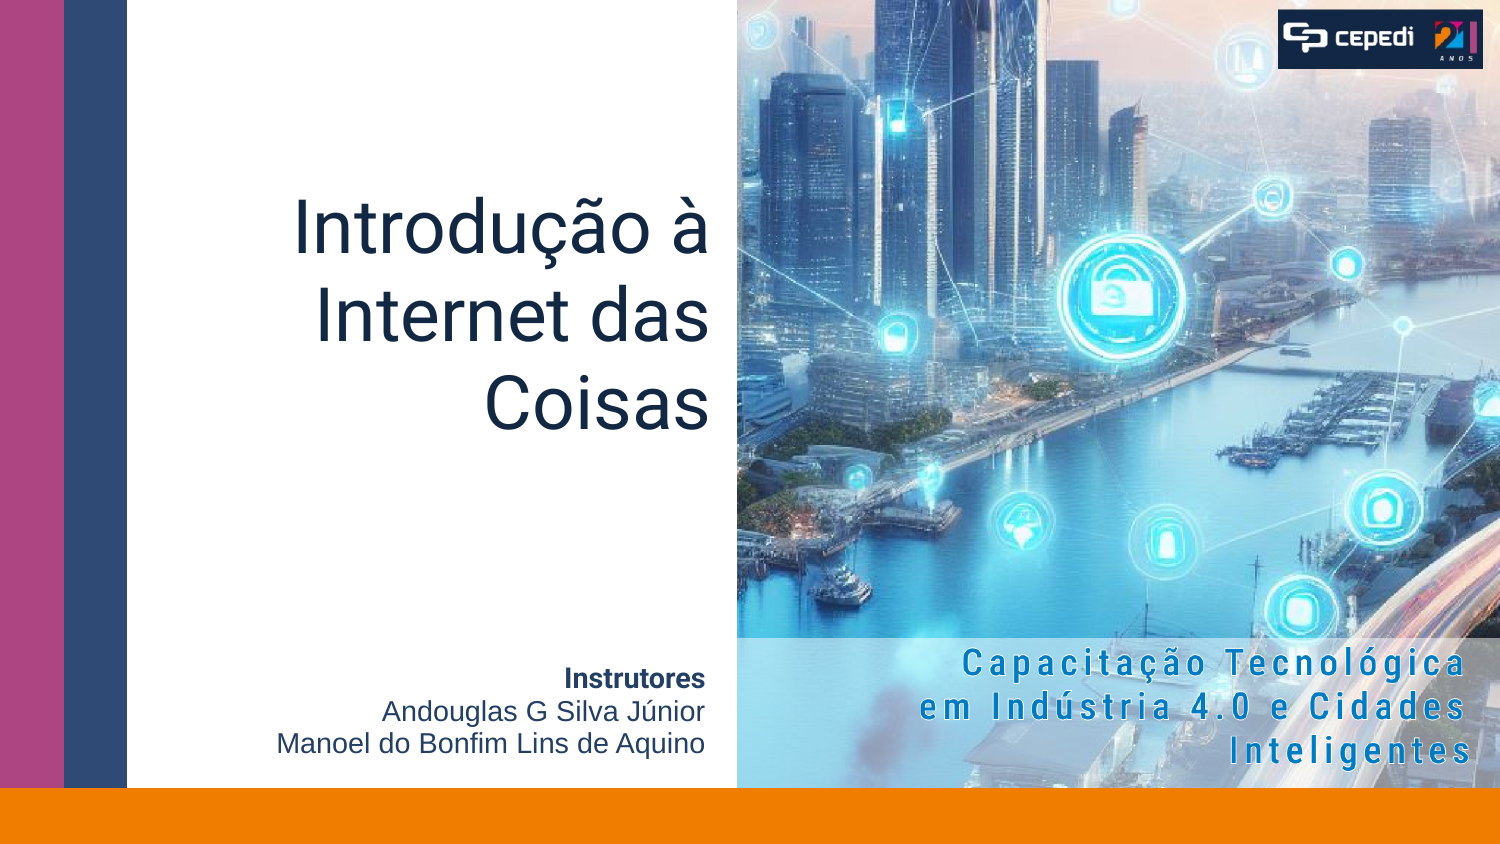

# Introdução à Internet das Coisas
Instrutores
Andouglas G Silva Júnior
Manoel do Bonfim Lins de Aquino